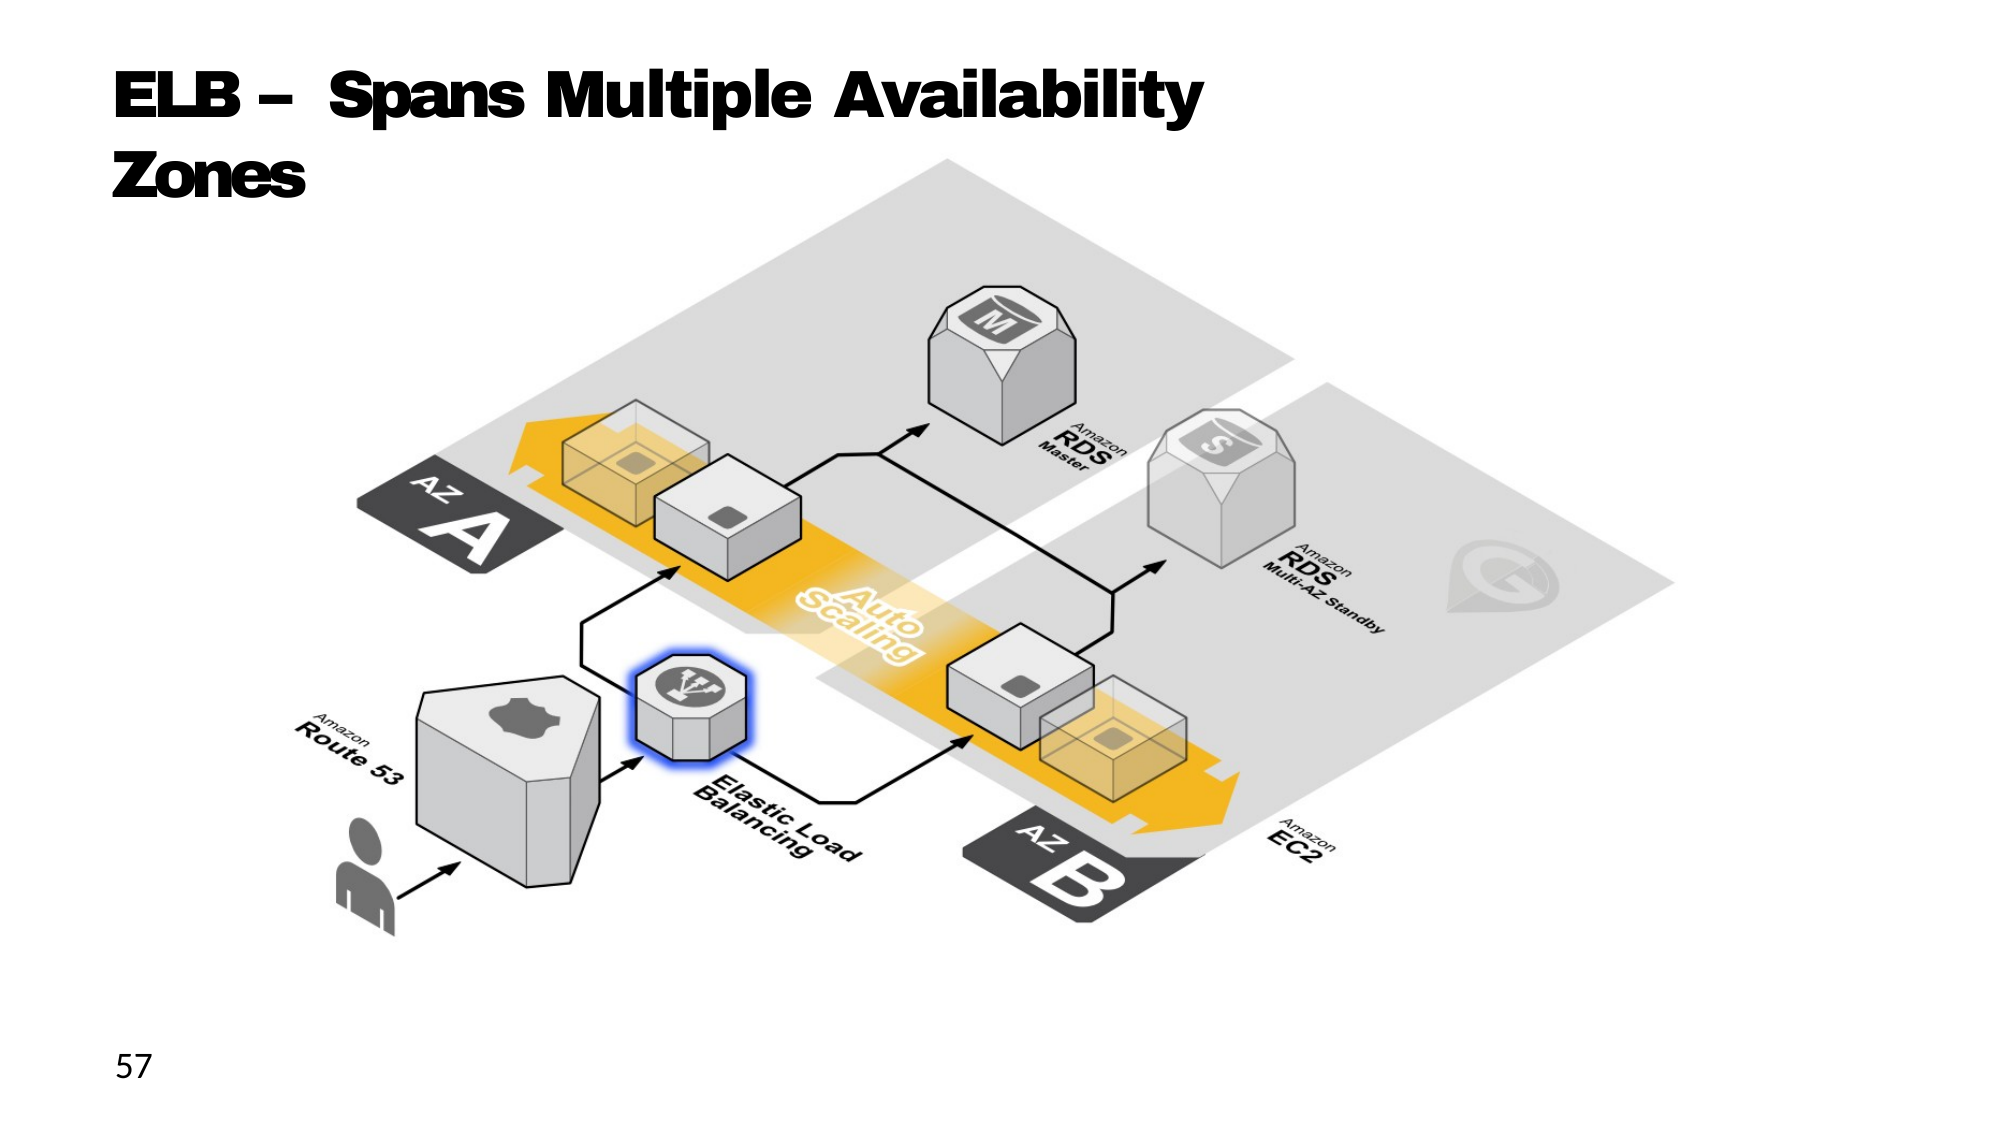

# ELB – Spans Multiple Availability Zones

57